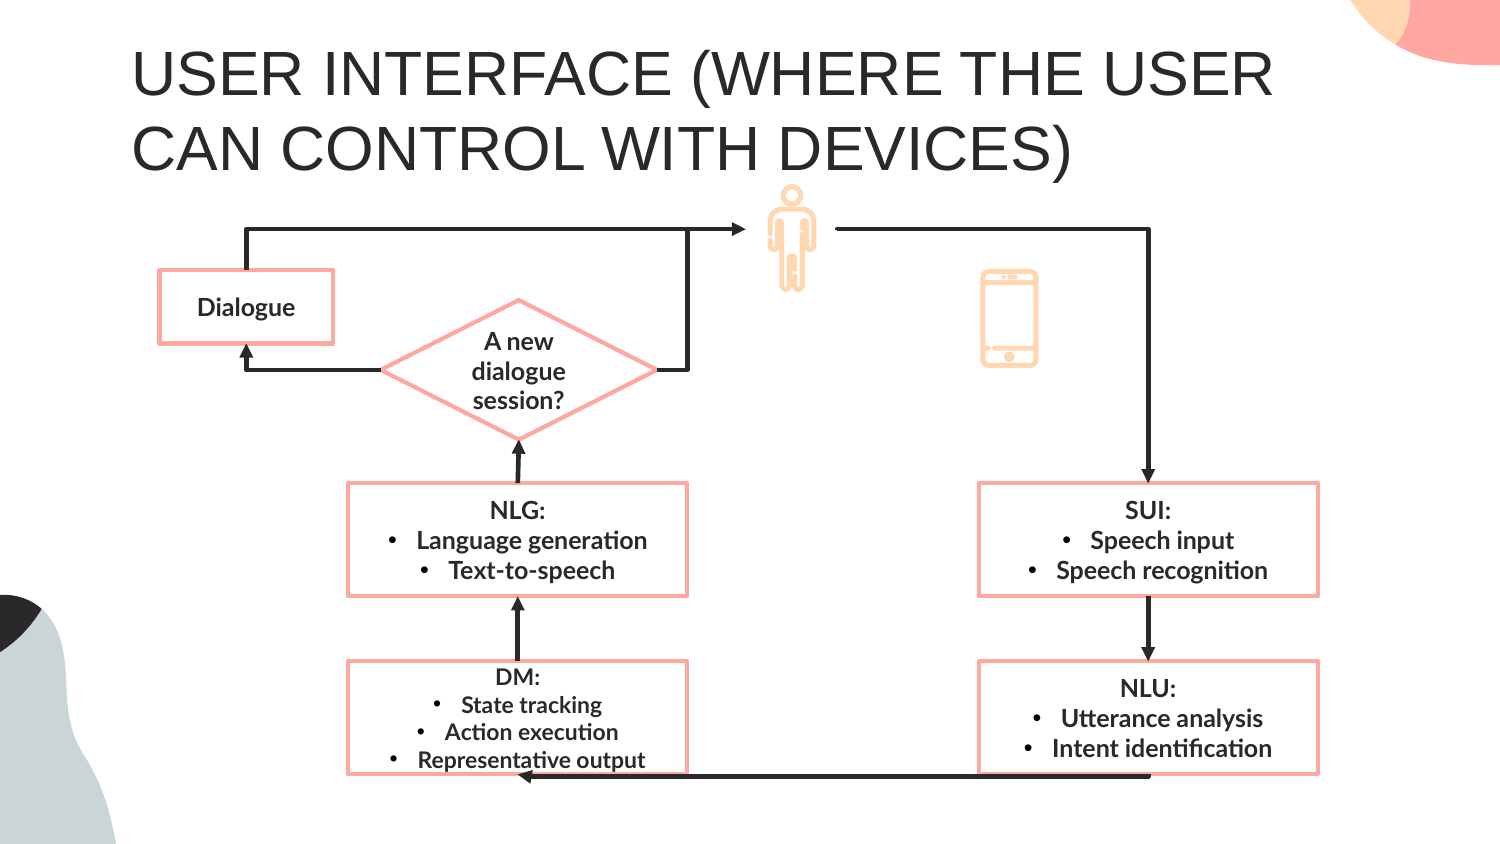

# USER INTERFACE (WHERE THE USER CAN CONTROL WITH DEVICES)

Dialogue

A new dialogue session?
SUI:
Speech input
Speech recognition
NLG:
Language generation
Text-to-speech
DM:
State tracking
Action execution
Representative output
NLU:
Utterance analysis
Intent identification